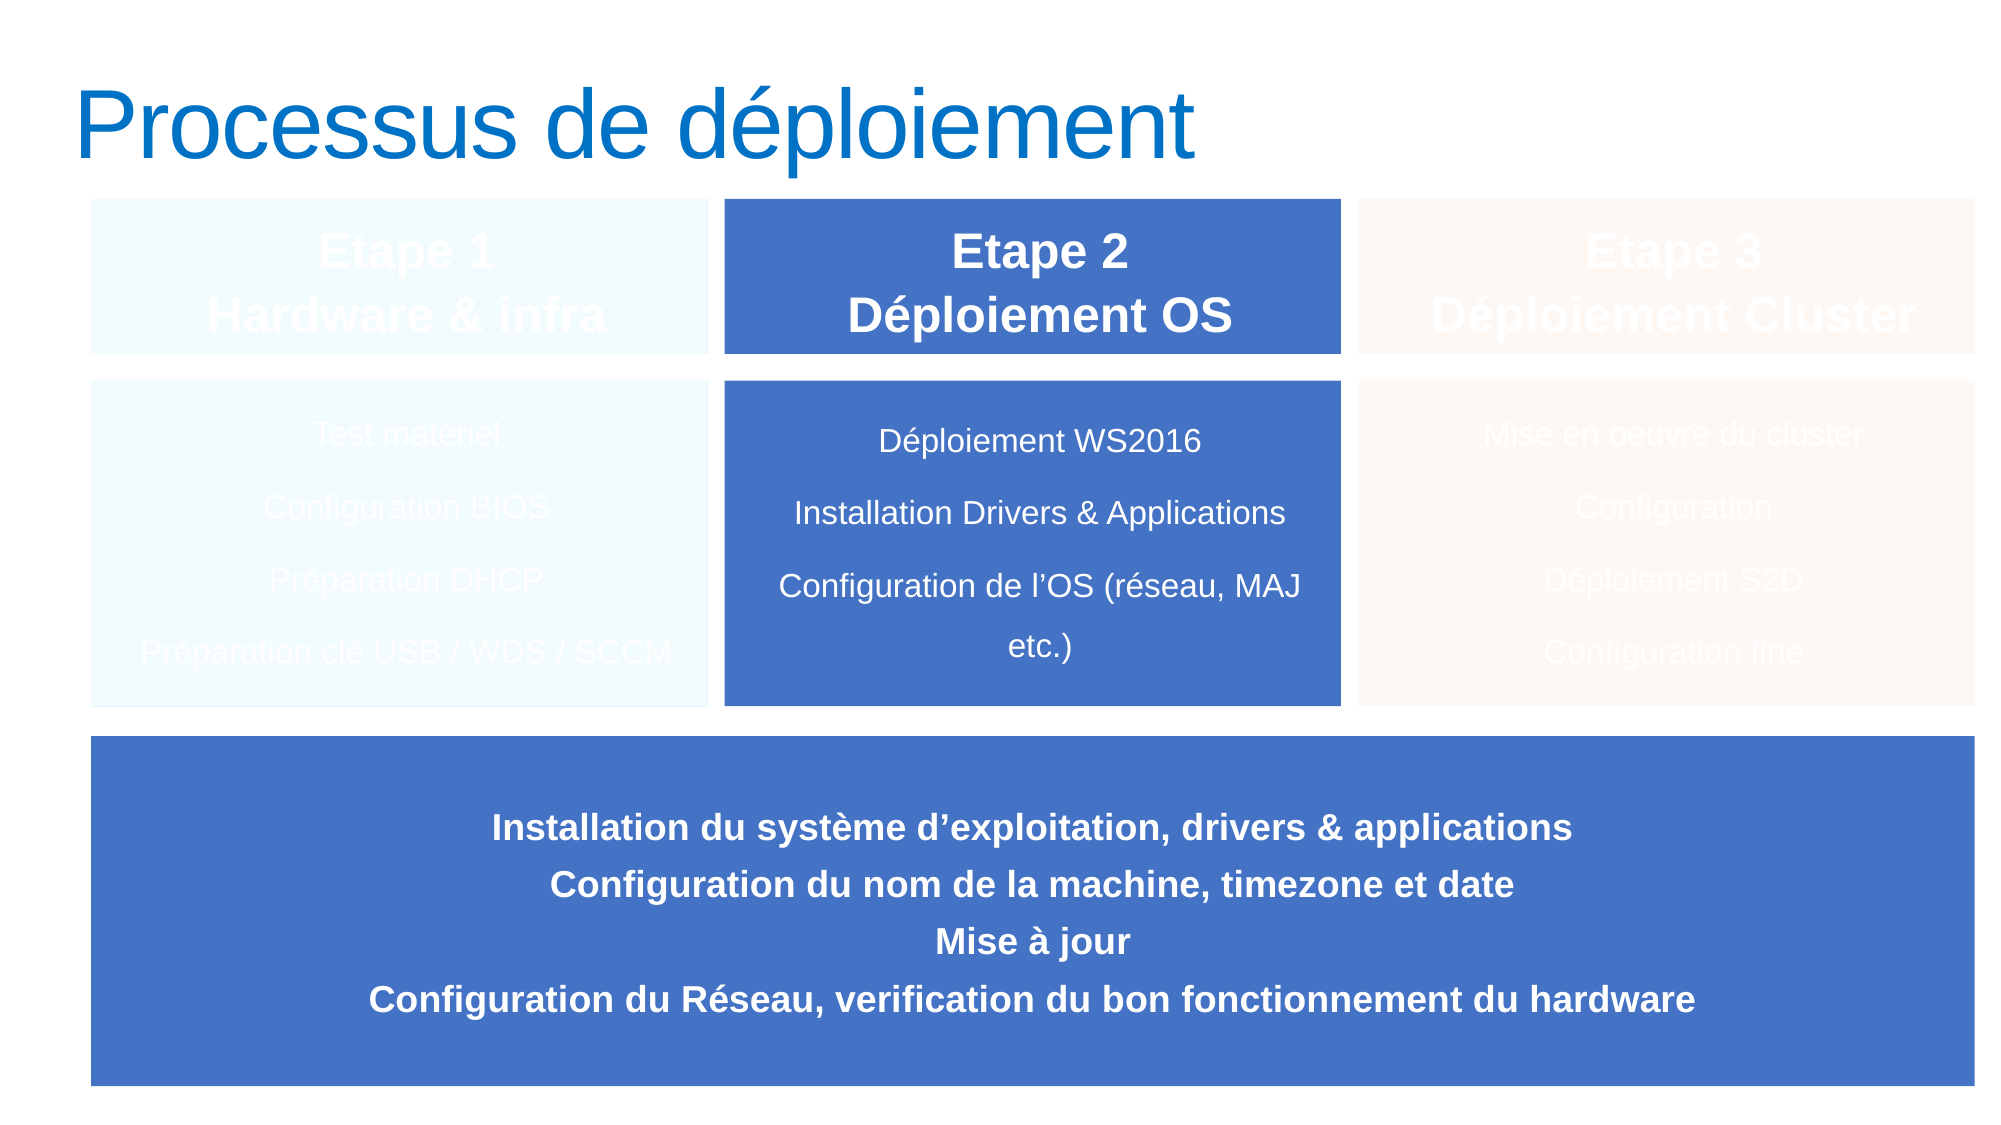

# Processus de déploiement

Etape 1
Hardware & infra

Etape 2
Déploiement OS

Etape 3
Déploiement Cluster

Test matériel
Configuration BIOS
Préparation DHCP
Préparation clé USB / WDS / SCCM
Déploiement WS2016
Installation Drivers & Applications
Configuration de l’OS (réseau, MAJ etc.)
Mise en oeuvre du cluster
Configuration
Déploiement S2D
Configuration fine
Installation du système d’exploitation, drivers & applications
Configuration du nom de la machine, timezone et date
Mise à jour
Configuration du Réseau, verification du bon fonctionnement du hardware